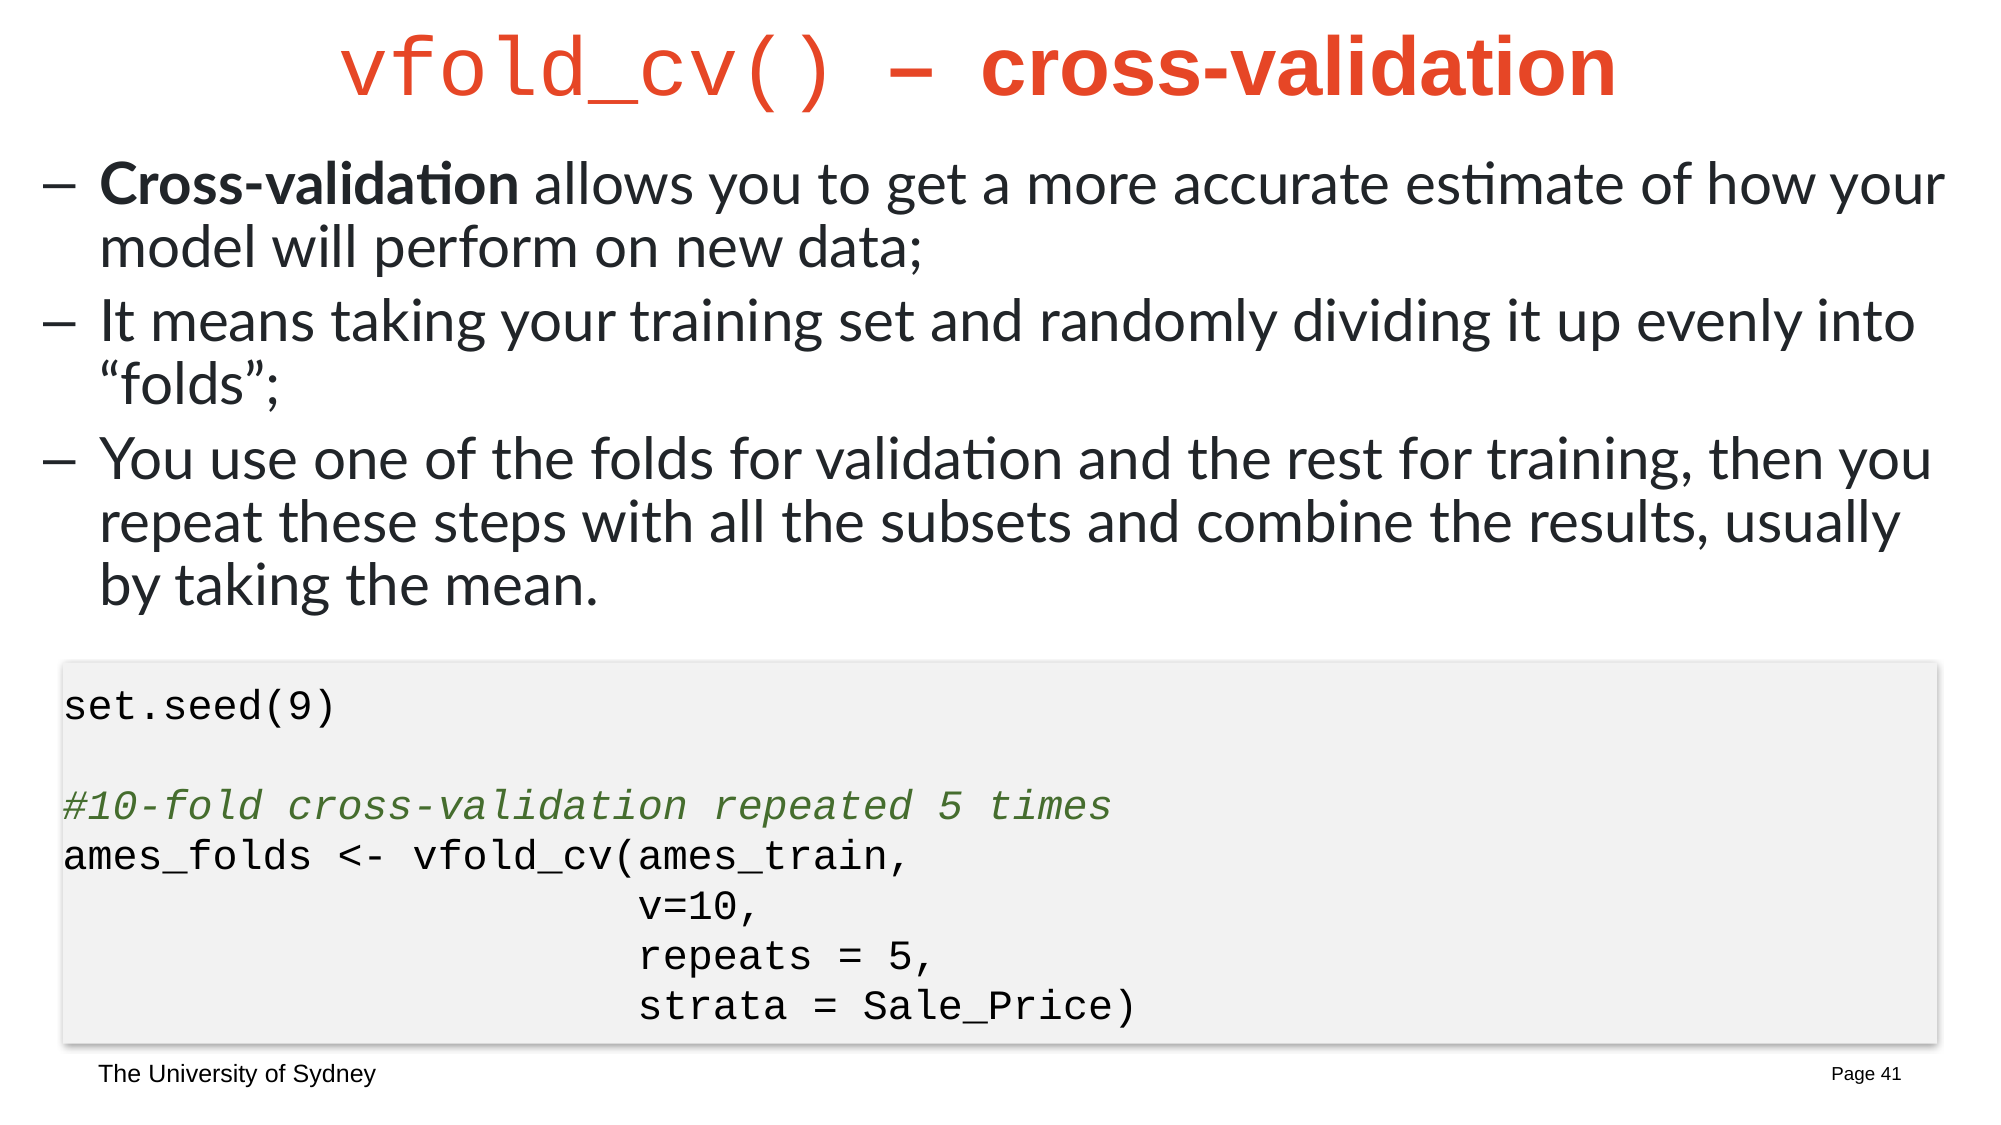

# vfold_cv() –  cross-validation
Cross-validation allows you to get a more accurate estimate of how your model will perform on new data;
It means taking your training set and randomly dividing it up evenly into “folds”;
You use one of the folds for validation and the rest for training, then you repeat these steps with all the subsets and combine the results, usually by taking the mean.

set.seed(9)

#10-fold cross-validation repeated 5 times
ames_folds <- vfold_cv(ames_train,
			     v=10,
                       repeats = 5,
			     strata = Sale_Price)